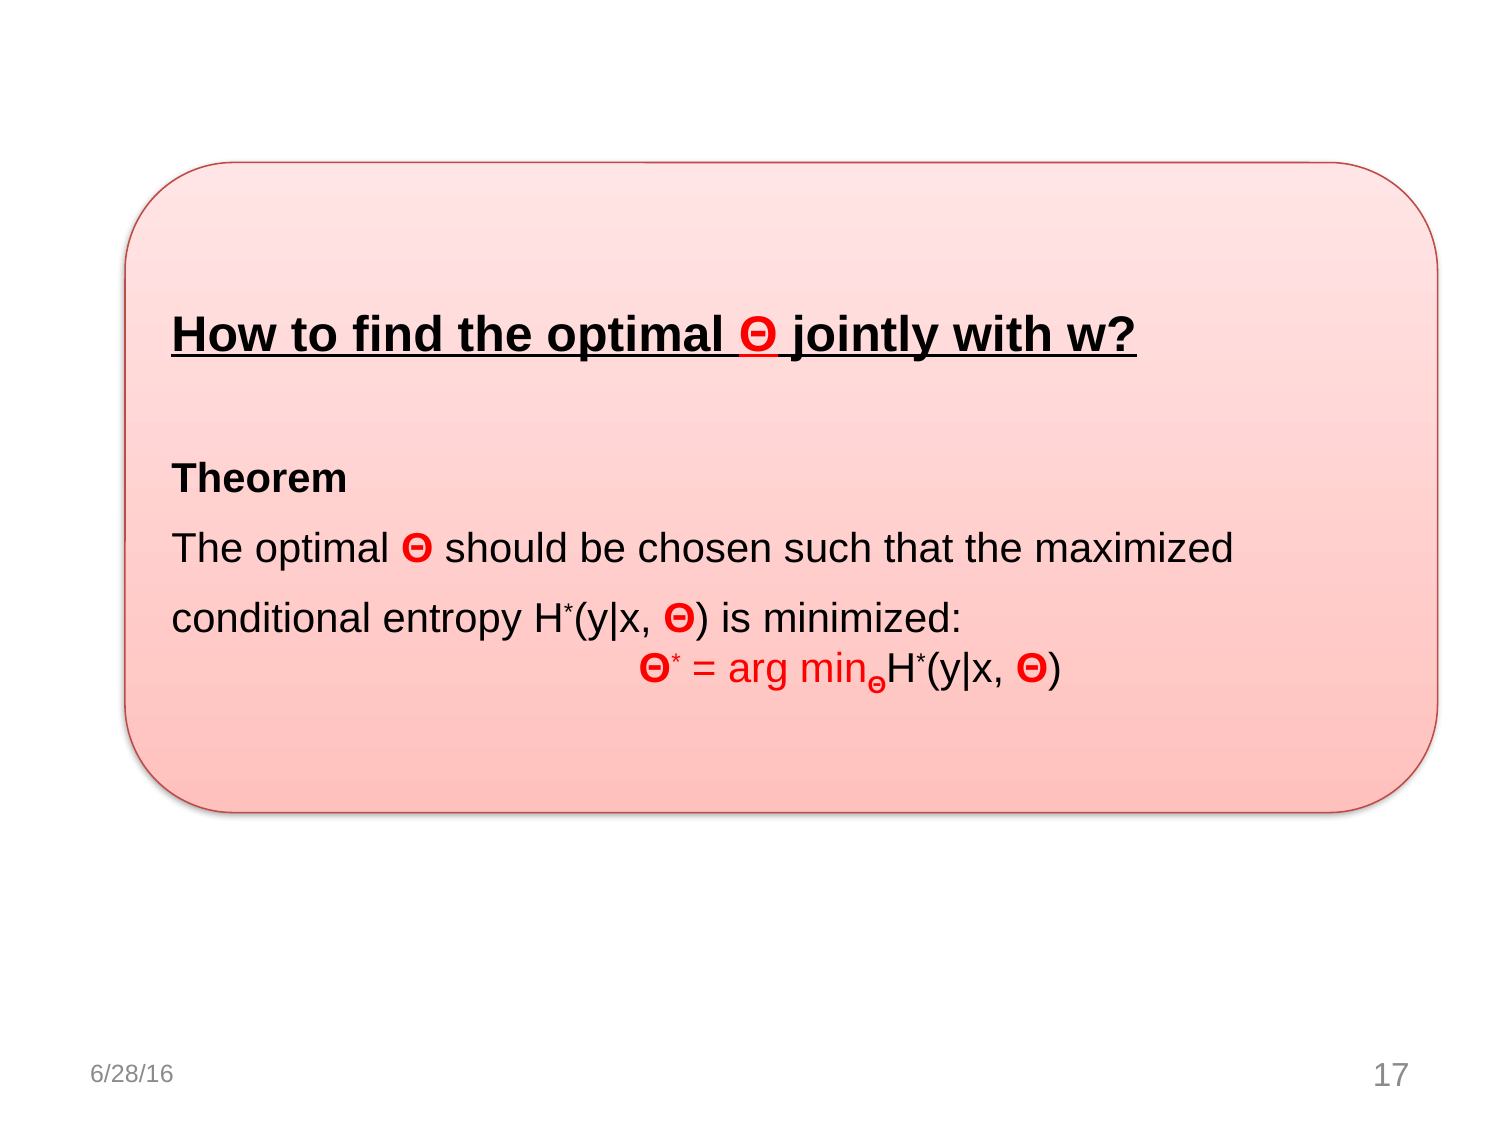

How to find the optimal Θ jointly with w?

Theorem
The optimal Θ should be chosen such that the maximized conditional entropy H*(y|x, Θ) is minimized:
	Θ* = arg minΘH*(y|x, Θ)
6/28/16
17